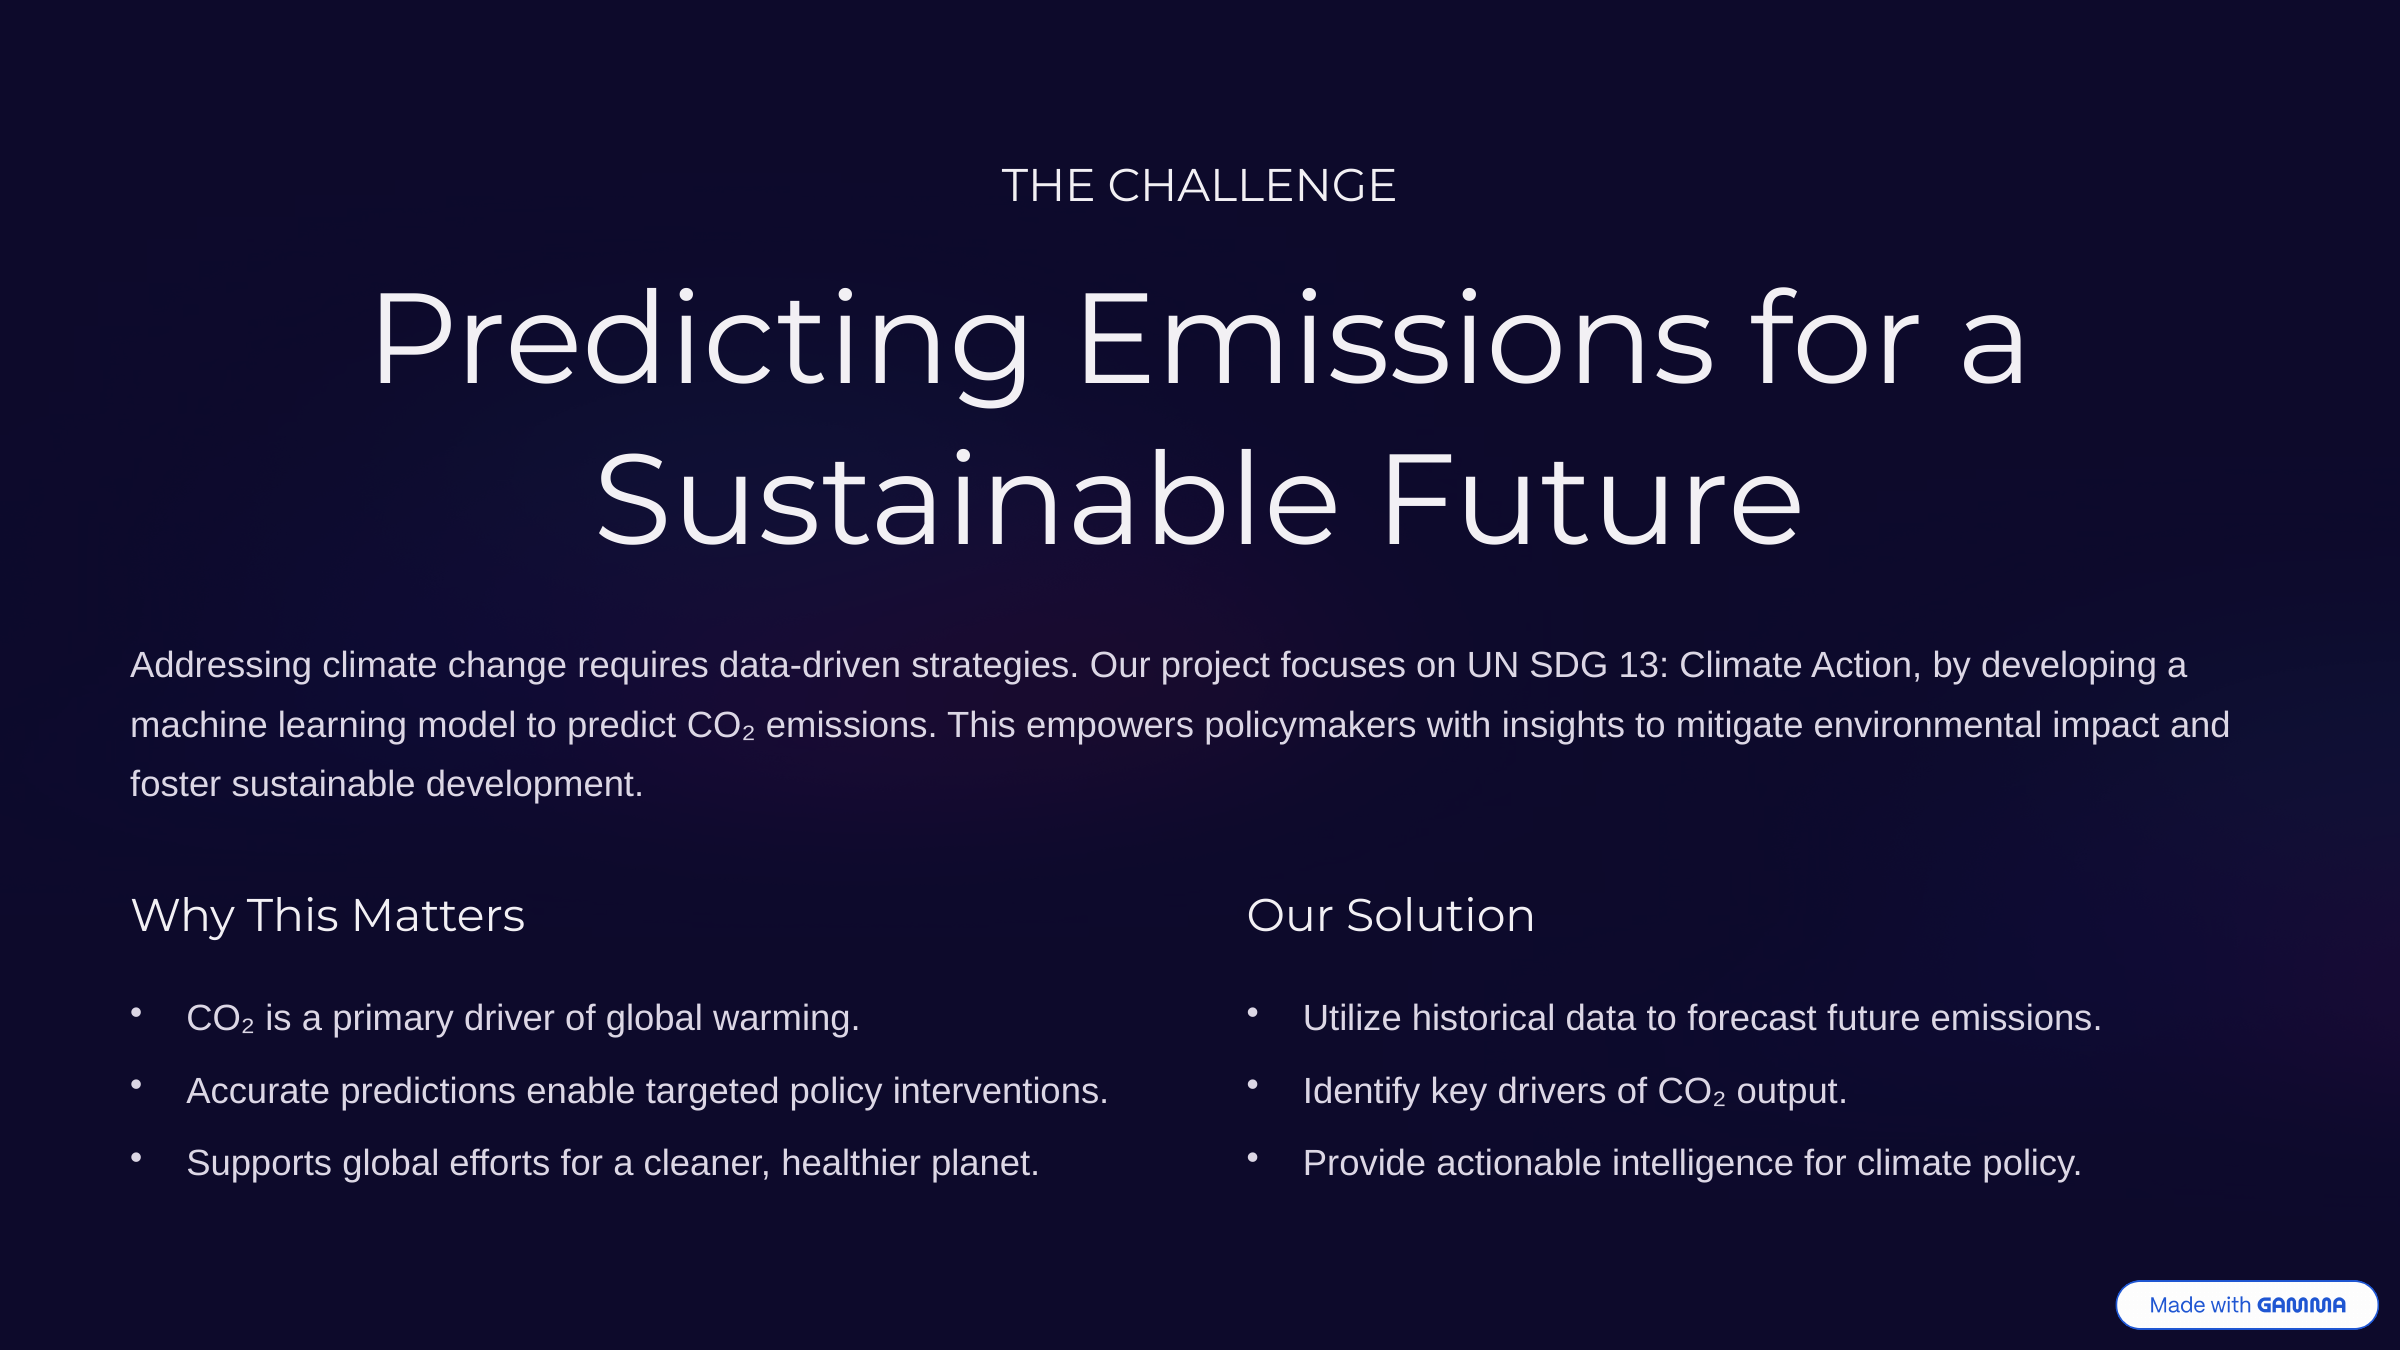

THE CHALLENGE
Predicting Emissions for a Sustainable Future
Addressing climate change requires data-driven strategies. Our project focuses on UN SDG 13: Climate Action, by developing a machine learning model to predict CO₂ emissions. This empowers policymakers with insights to mitigate environmental impact and foster sustainable development.
Why This Matters
Our Solution
CO₂ is a primary driver of global warming.
Utilize historical data to forecast future emissions.
Accurate predictions enable targeted policy interventions.
Identify key drivers of CO₂ output.
Supports global efforts for a cleaner, healthier planet.
Provide actionable intelligence for climate policy.